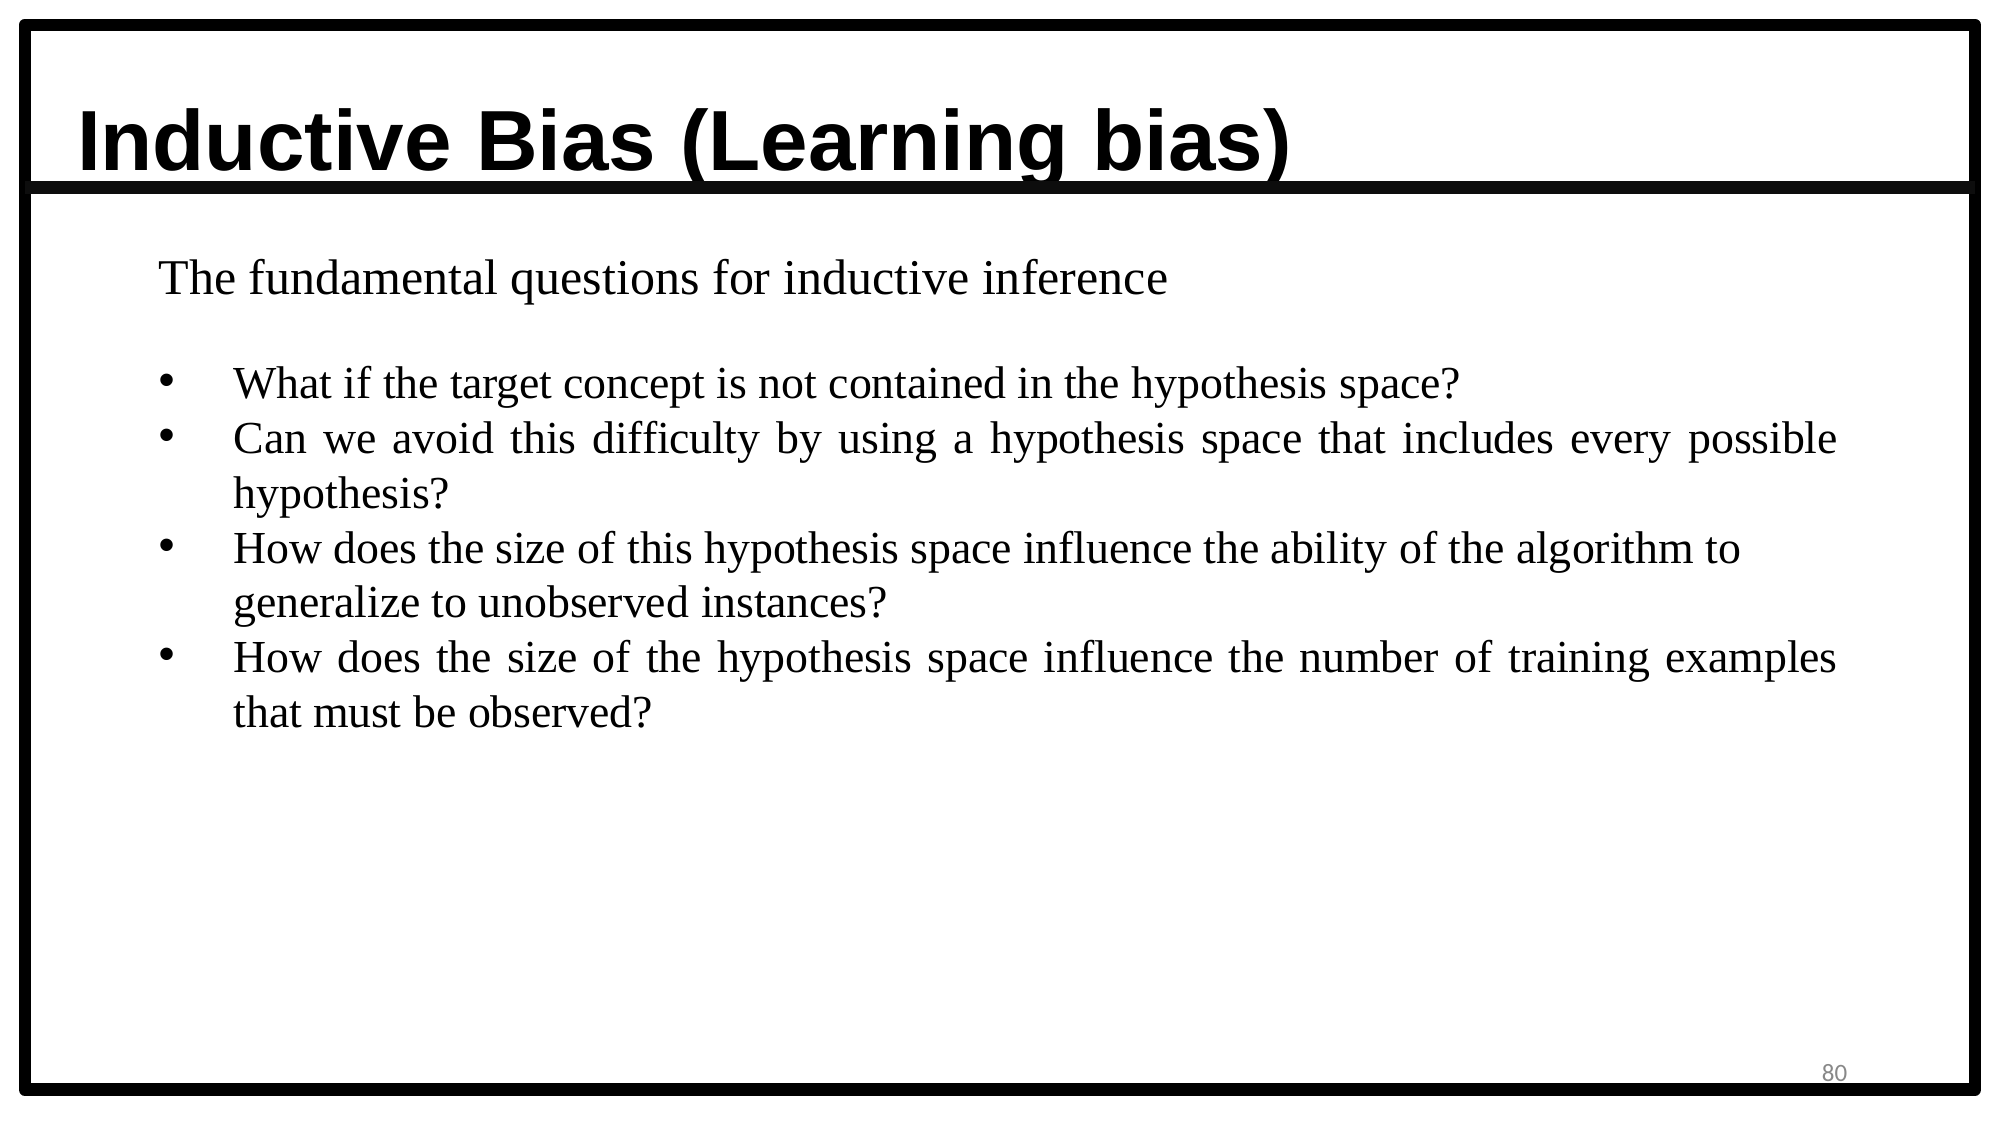

# Inductive Bias (Learning bias)
The fundamental questions for inductive inference

What if the target concept is not contained in the hypothesis space?
Can we avoid this difficulty by using a hypothesis space that includes every possible
hypothesis?
How does the size of this hypothesis space influence the ability of the algorithm to  generalize to unobserved instances?
How does the size of the hypothesis space influence the number of training examples
that must be observed?
80